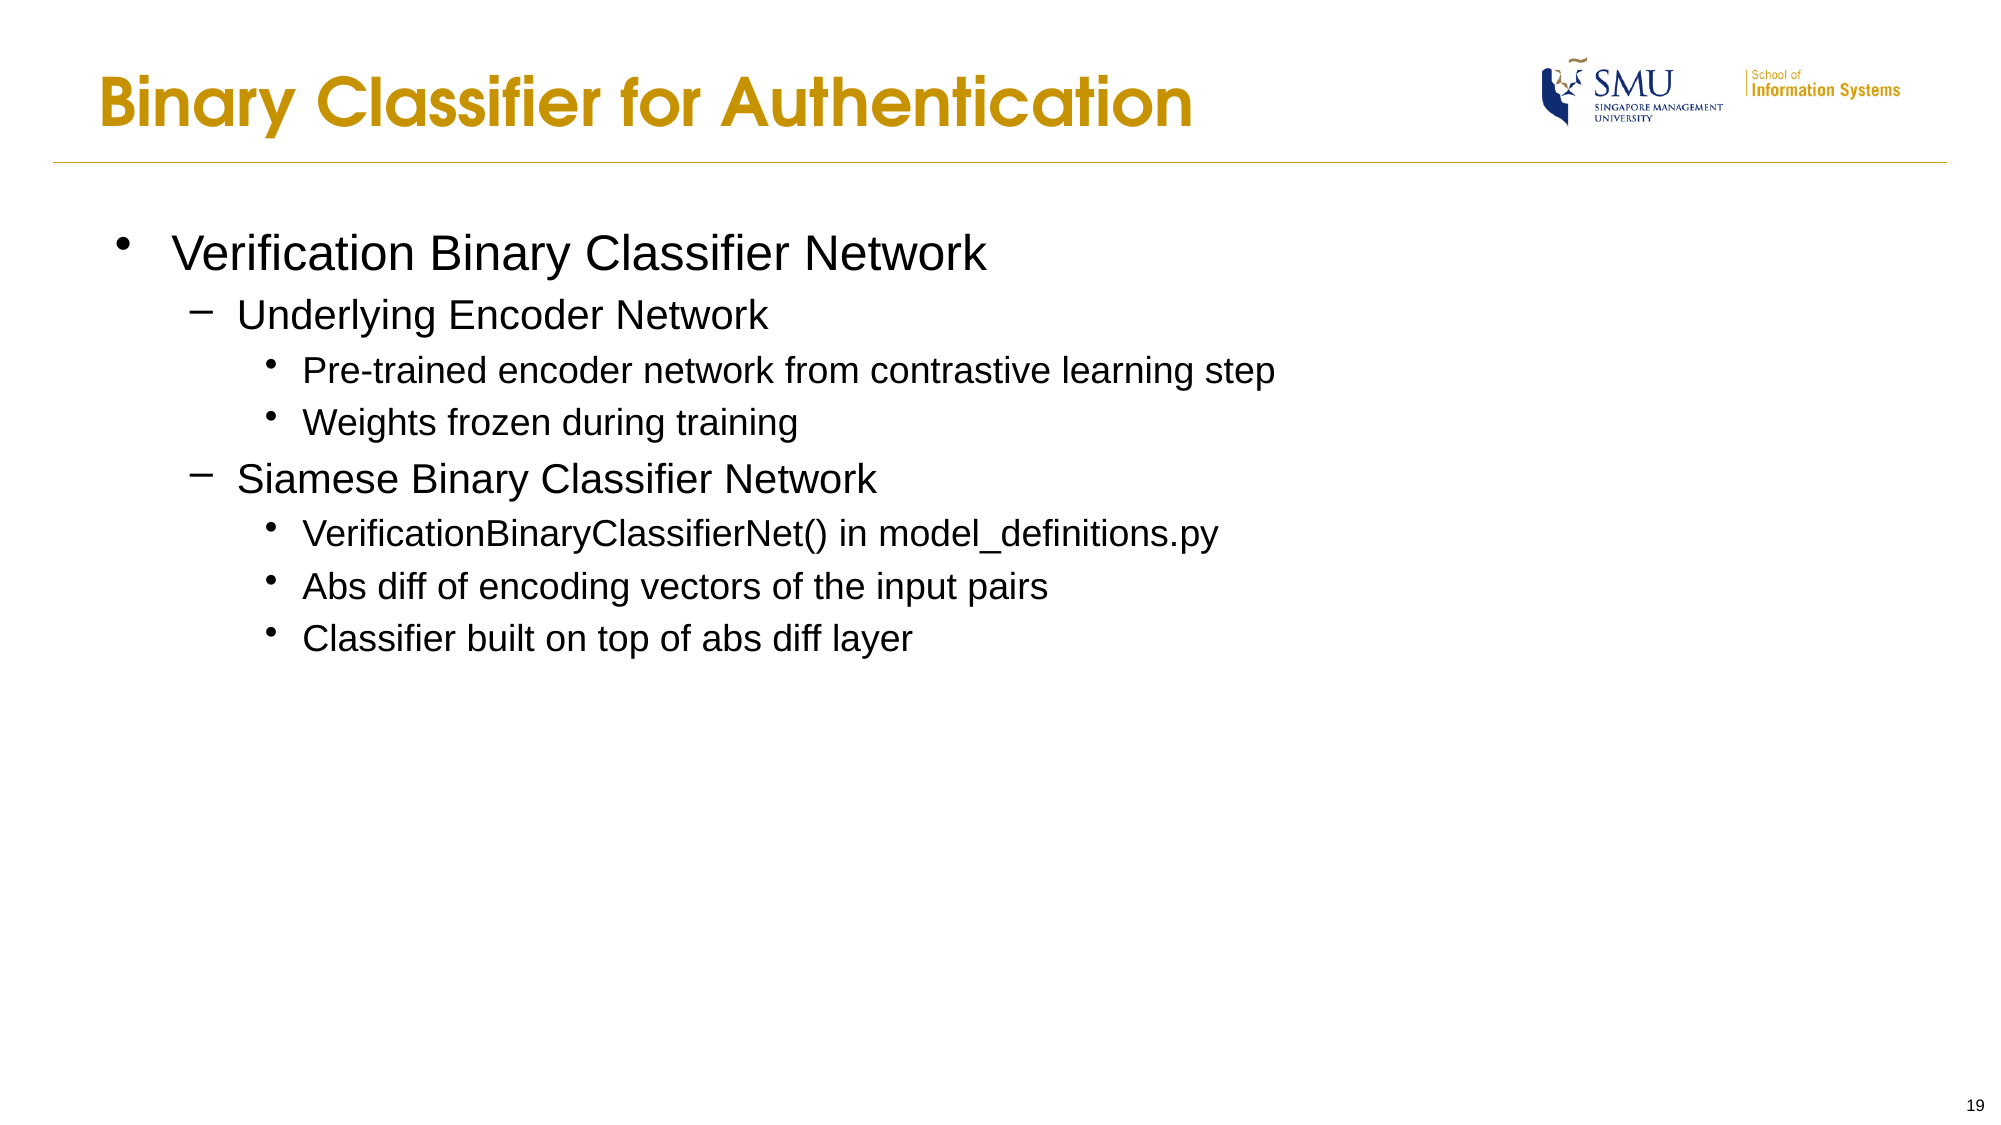

# Binary Classifier for Authentication
Verification Binary Classifier Network
Underlying Encoder Network
Pre-trained encoder network from contrastive learning step
Weights frozen during training
Siamese Binary Classifier Network
VerificationBinaryClassifierNet() in model_definitions.py
Abs diff of encoding vectors of the input pairs
Classifier built on top of abs diff layer

19